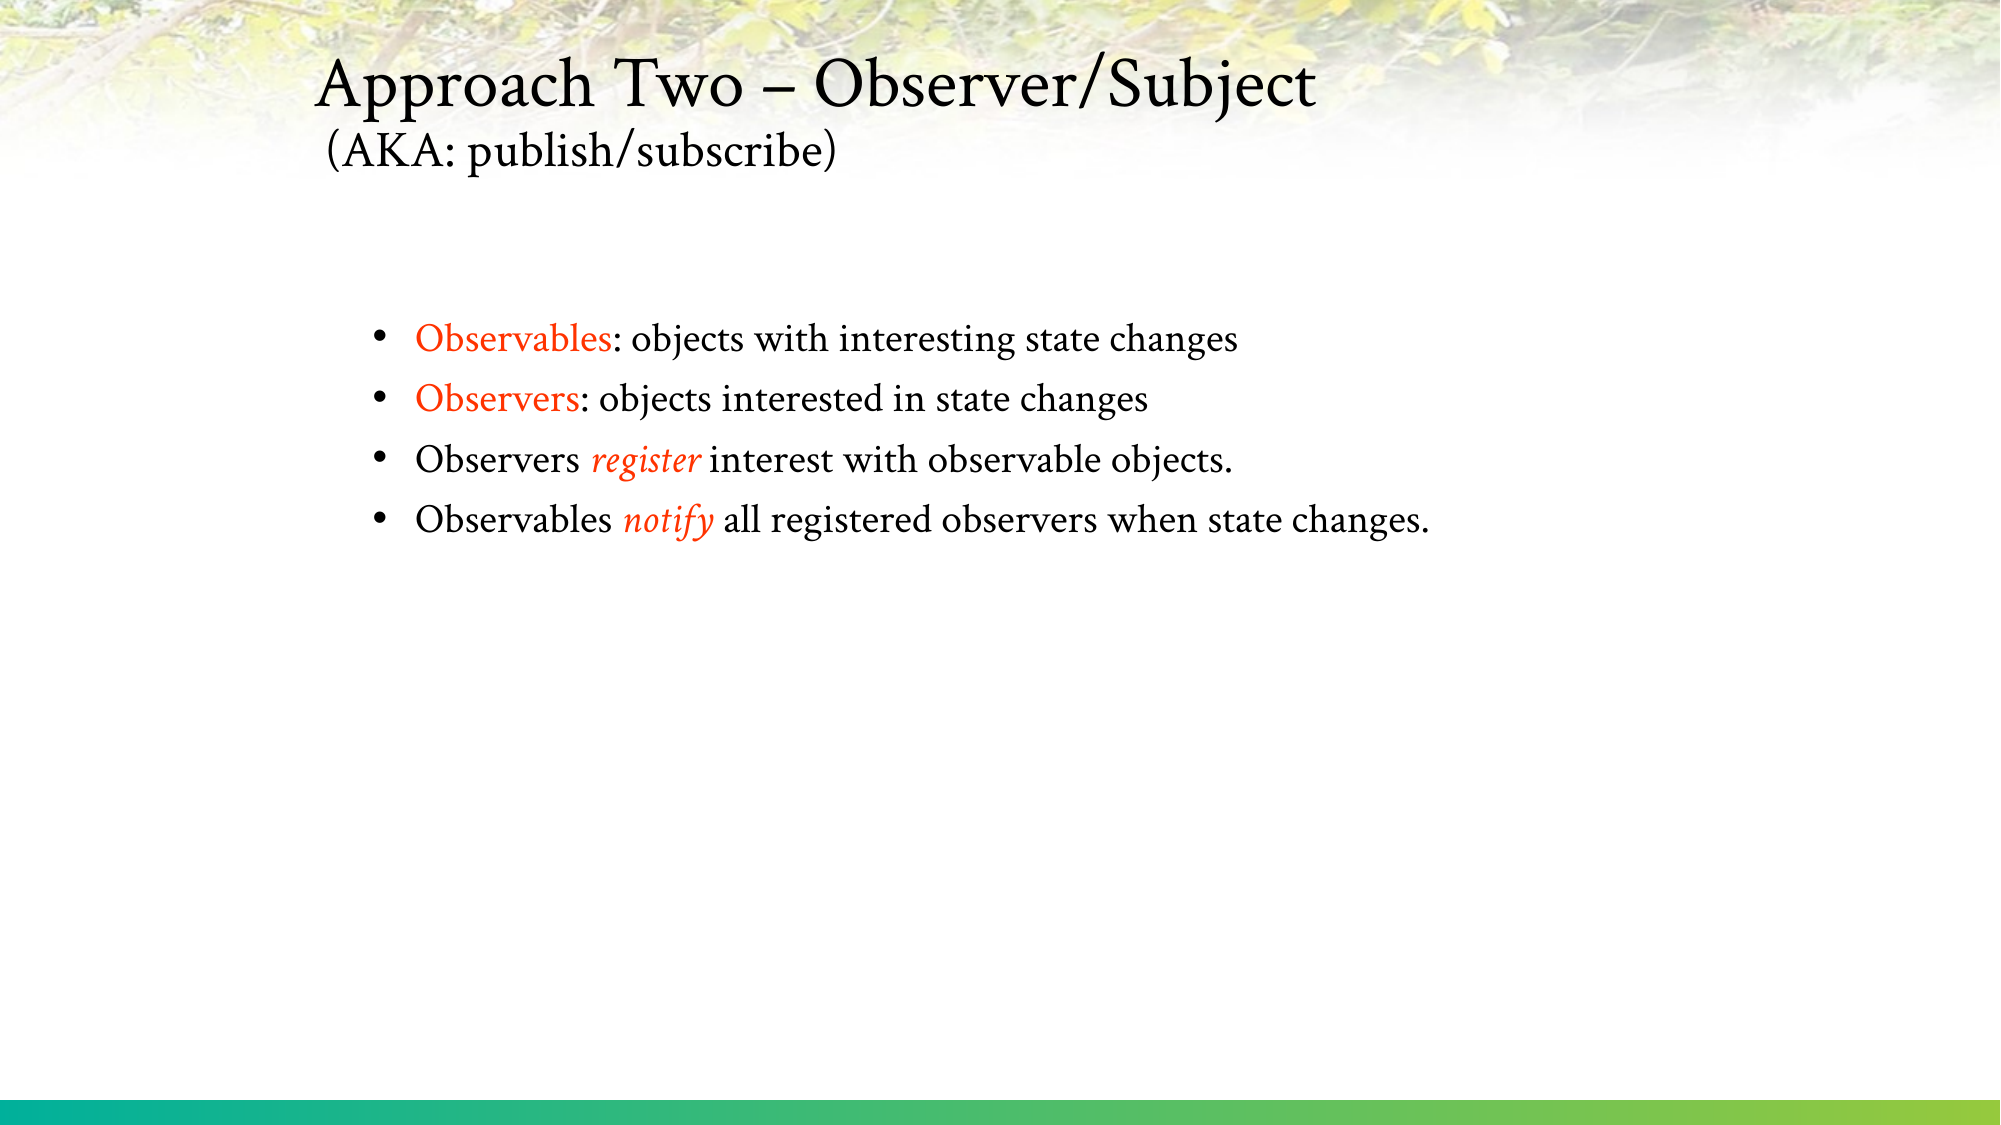

# Approach Two – Observer/Subject (AKA: publish/subscribe)
Observables: objects with interesting state changes
Observers: objects interested in state changes
Observers register interest with observable objects.
Observables notify all registered observers when state changes.